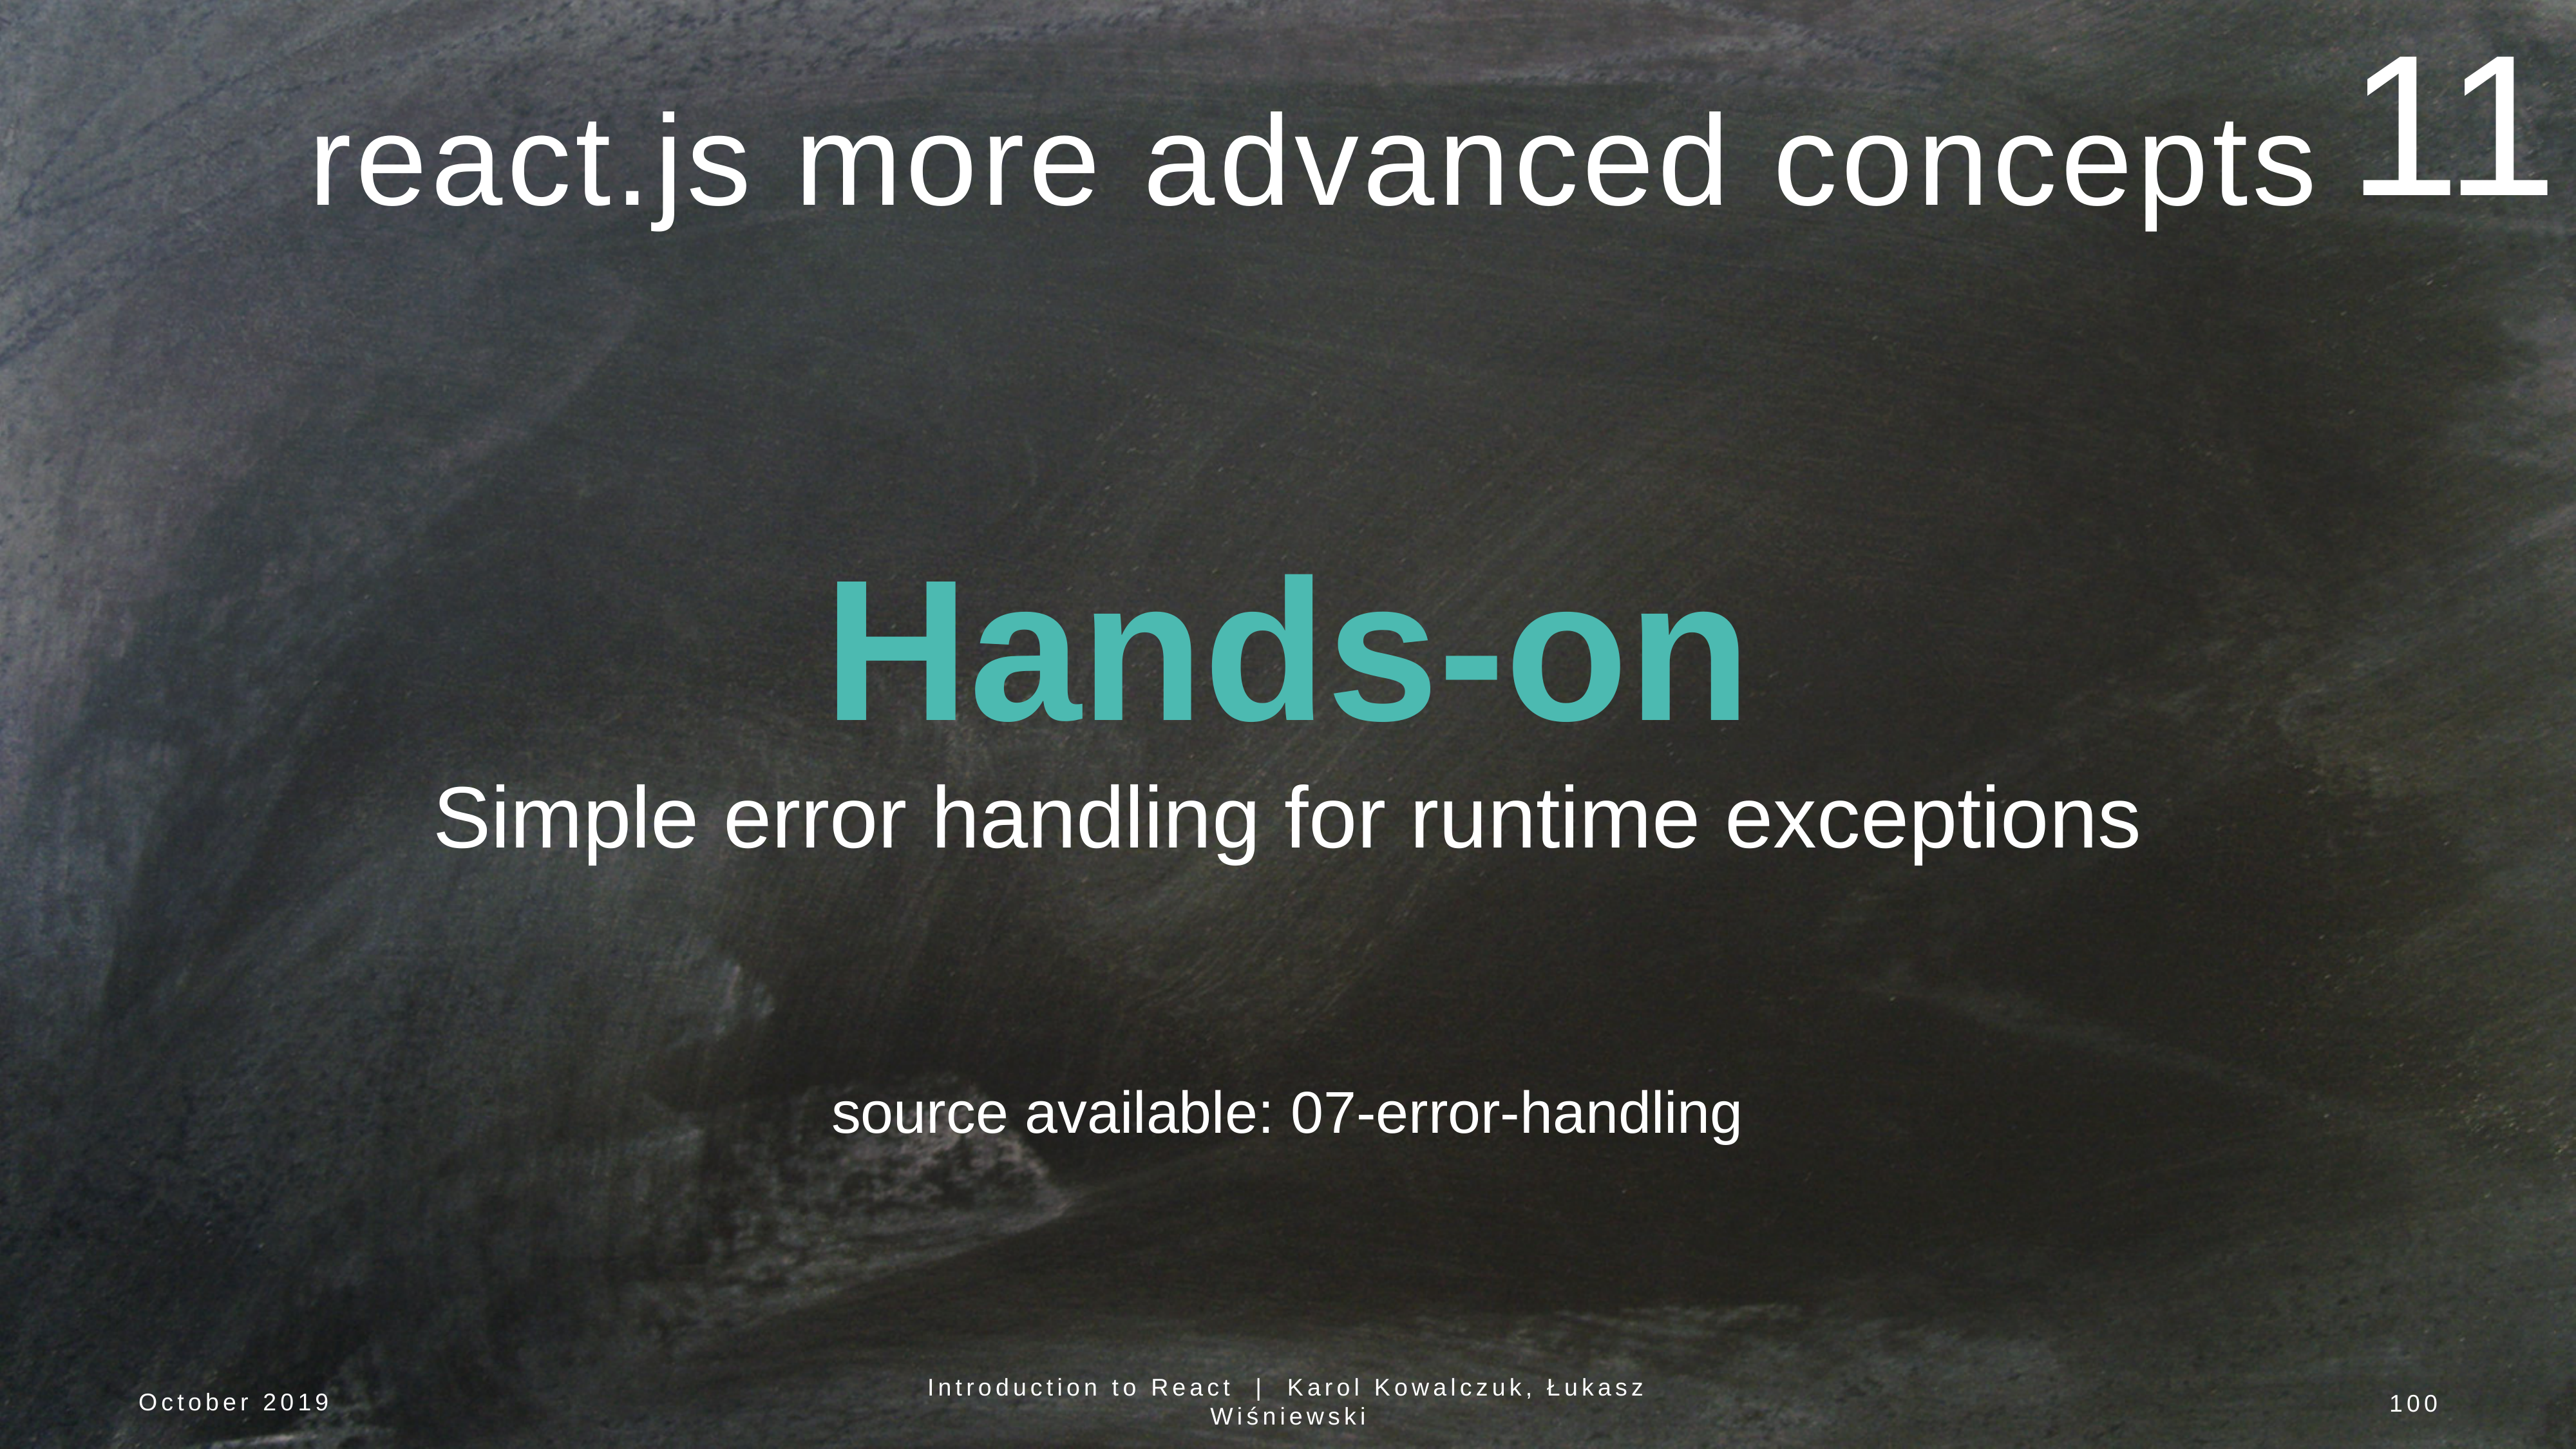

11
# react.js more advanced concepts
Hands-on
Simple error handling for runtime exceptions

source available: 07-error-handling
October 2019
Introduction to React  |  Karol Kowalczuk, Łukasz Wiśniewski
100